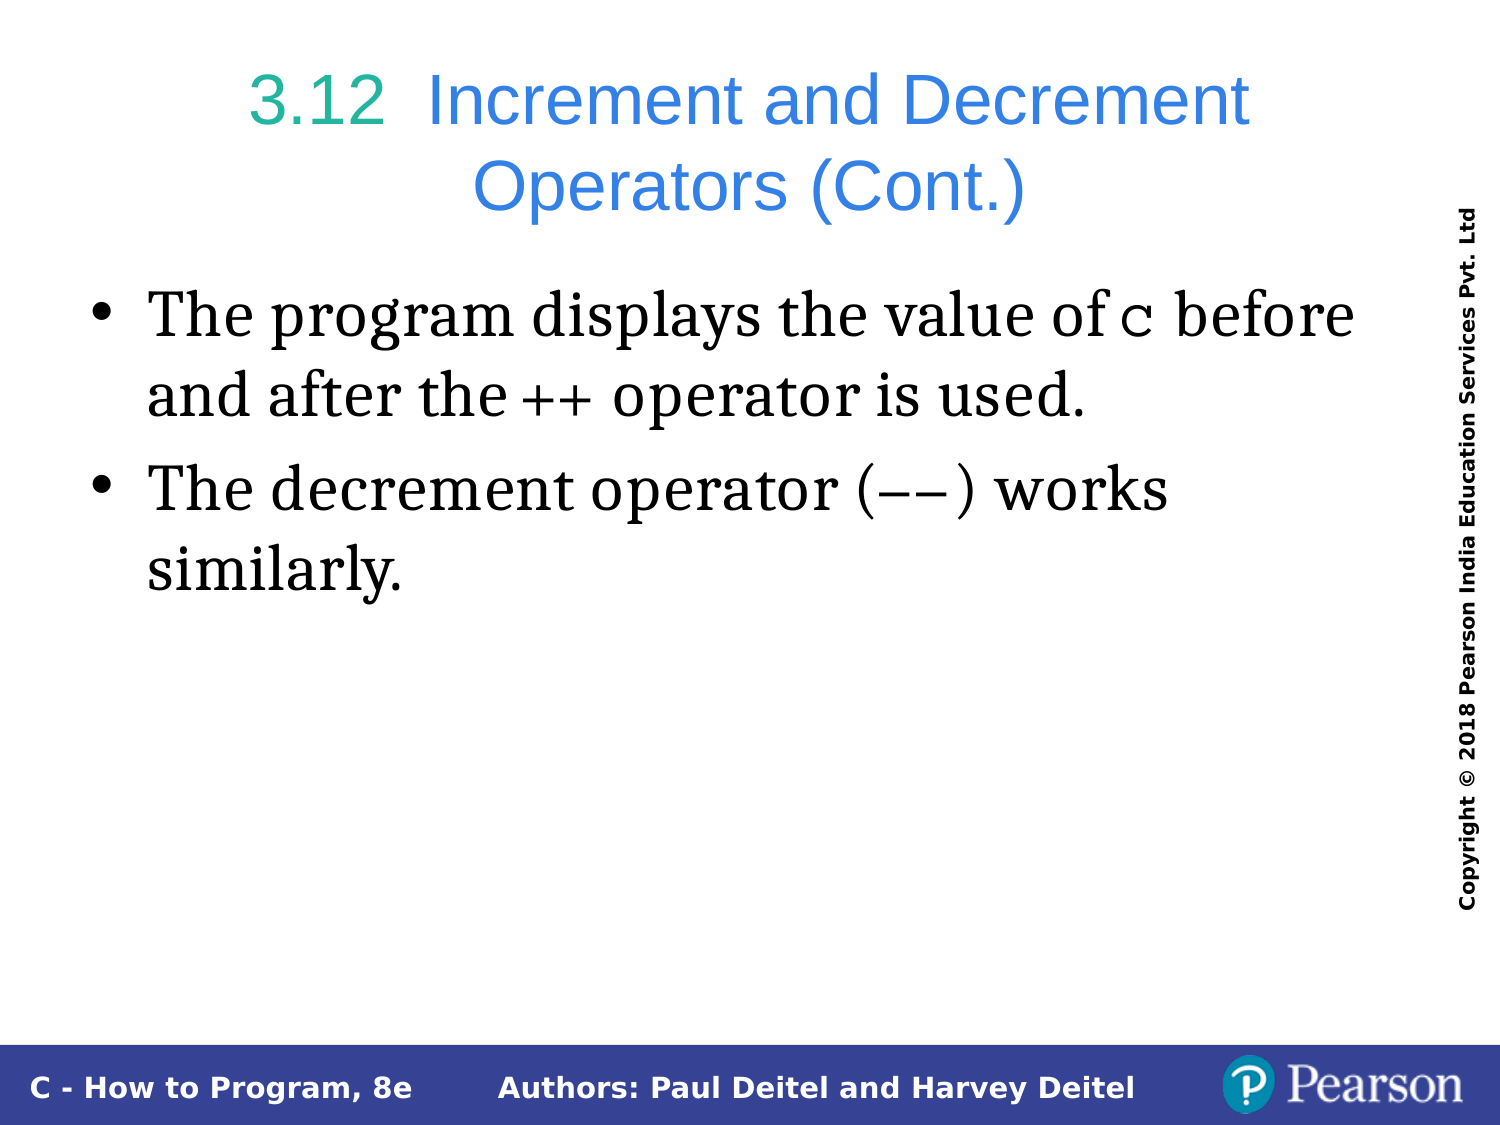

# 3.12  Increment and Decrement Operators (Cont.)
The program displays the value of c before and after the ++ operator is used.
The decrement operator (--) works similarly.